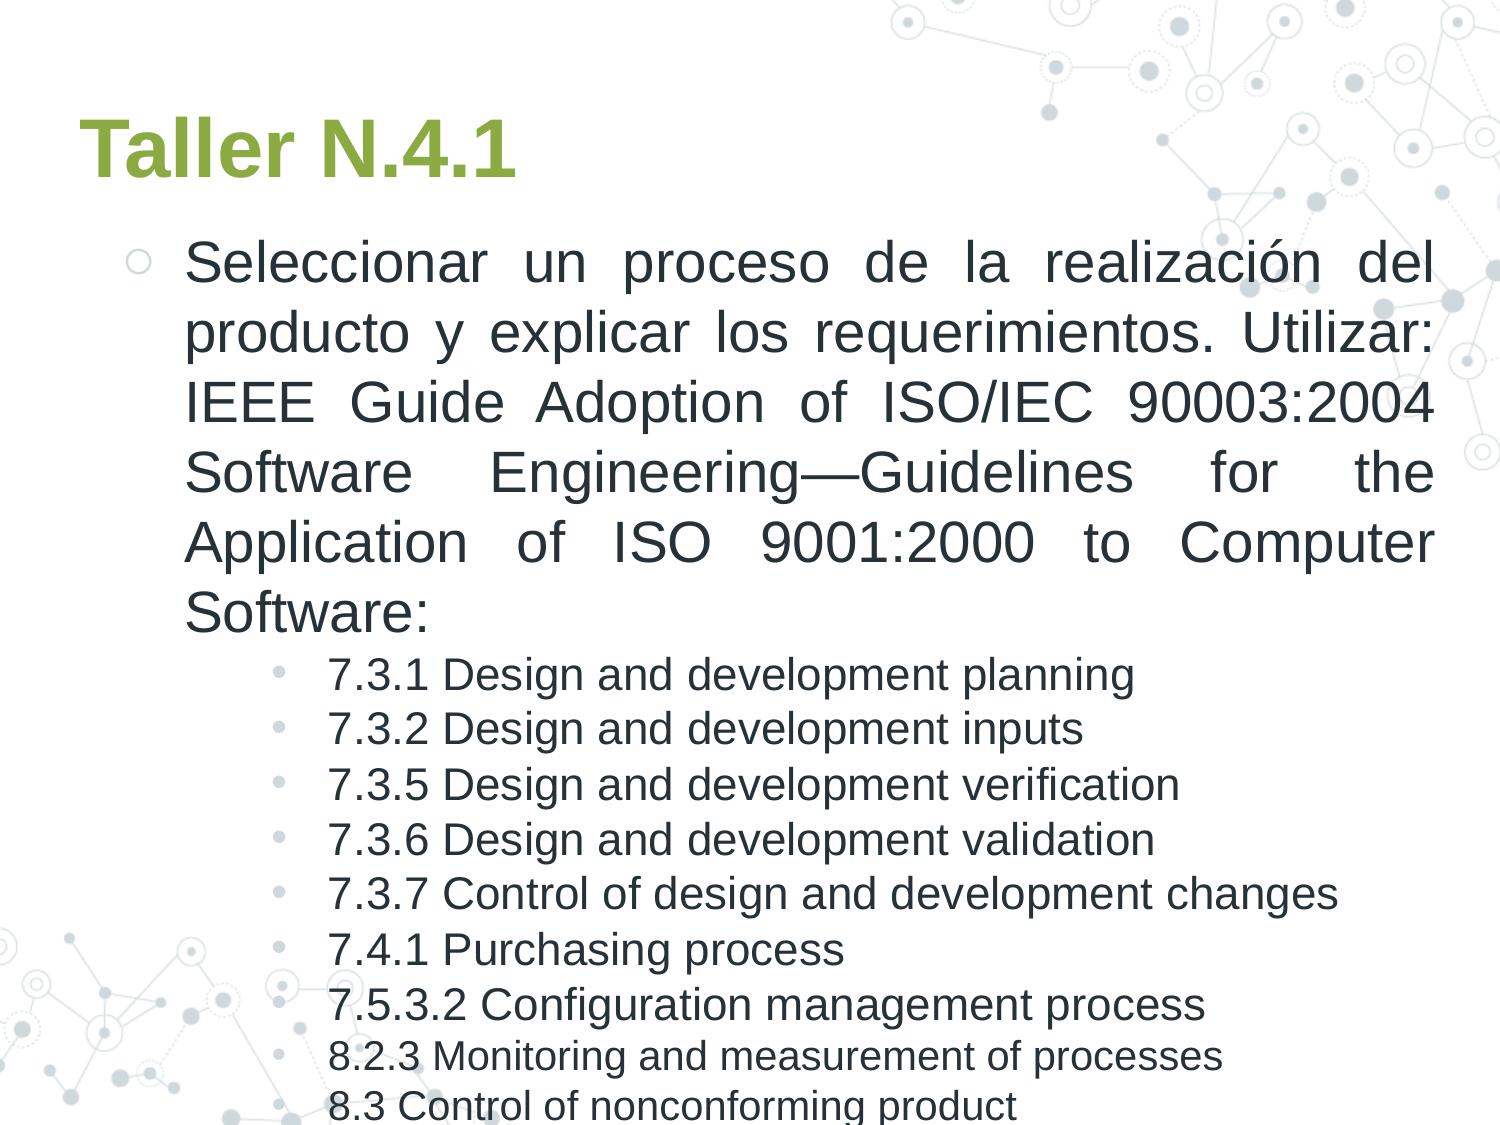

# Taller N.4.1
Seleccionar un proceso de la realización del producto y explicar los requerimientos. Utilizar: IEEE Guide Adoption of ISO/IEC 90003:2004 Software Engineering—Guidelines for the Application of ISO 9001:2000 to Computer Software:
7.3.1 Design and development planning
7.3.2 Design and development inputs
7.3.5 Design and development verification
7.3.6 Design and development validation
7.3.7 Control of design and development changes
7.4.1 Purchasing process
7.5.3.2 Configuration management process
8.2.3 Monitoring and measurement of processes
8.3 Control of nonconforming product